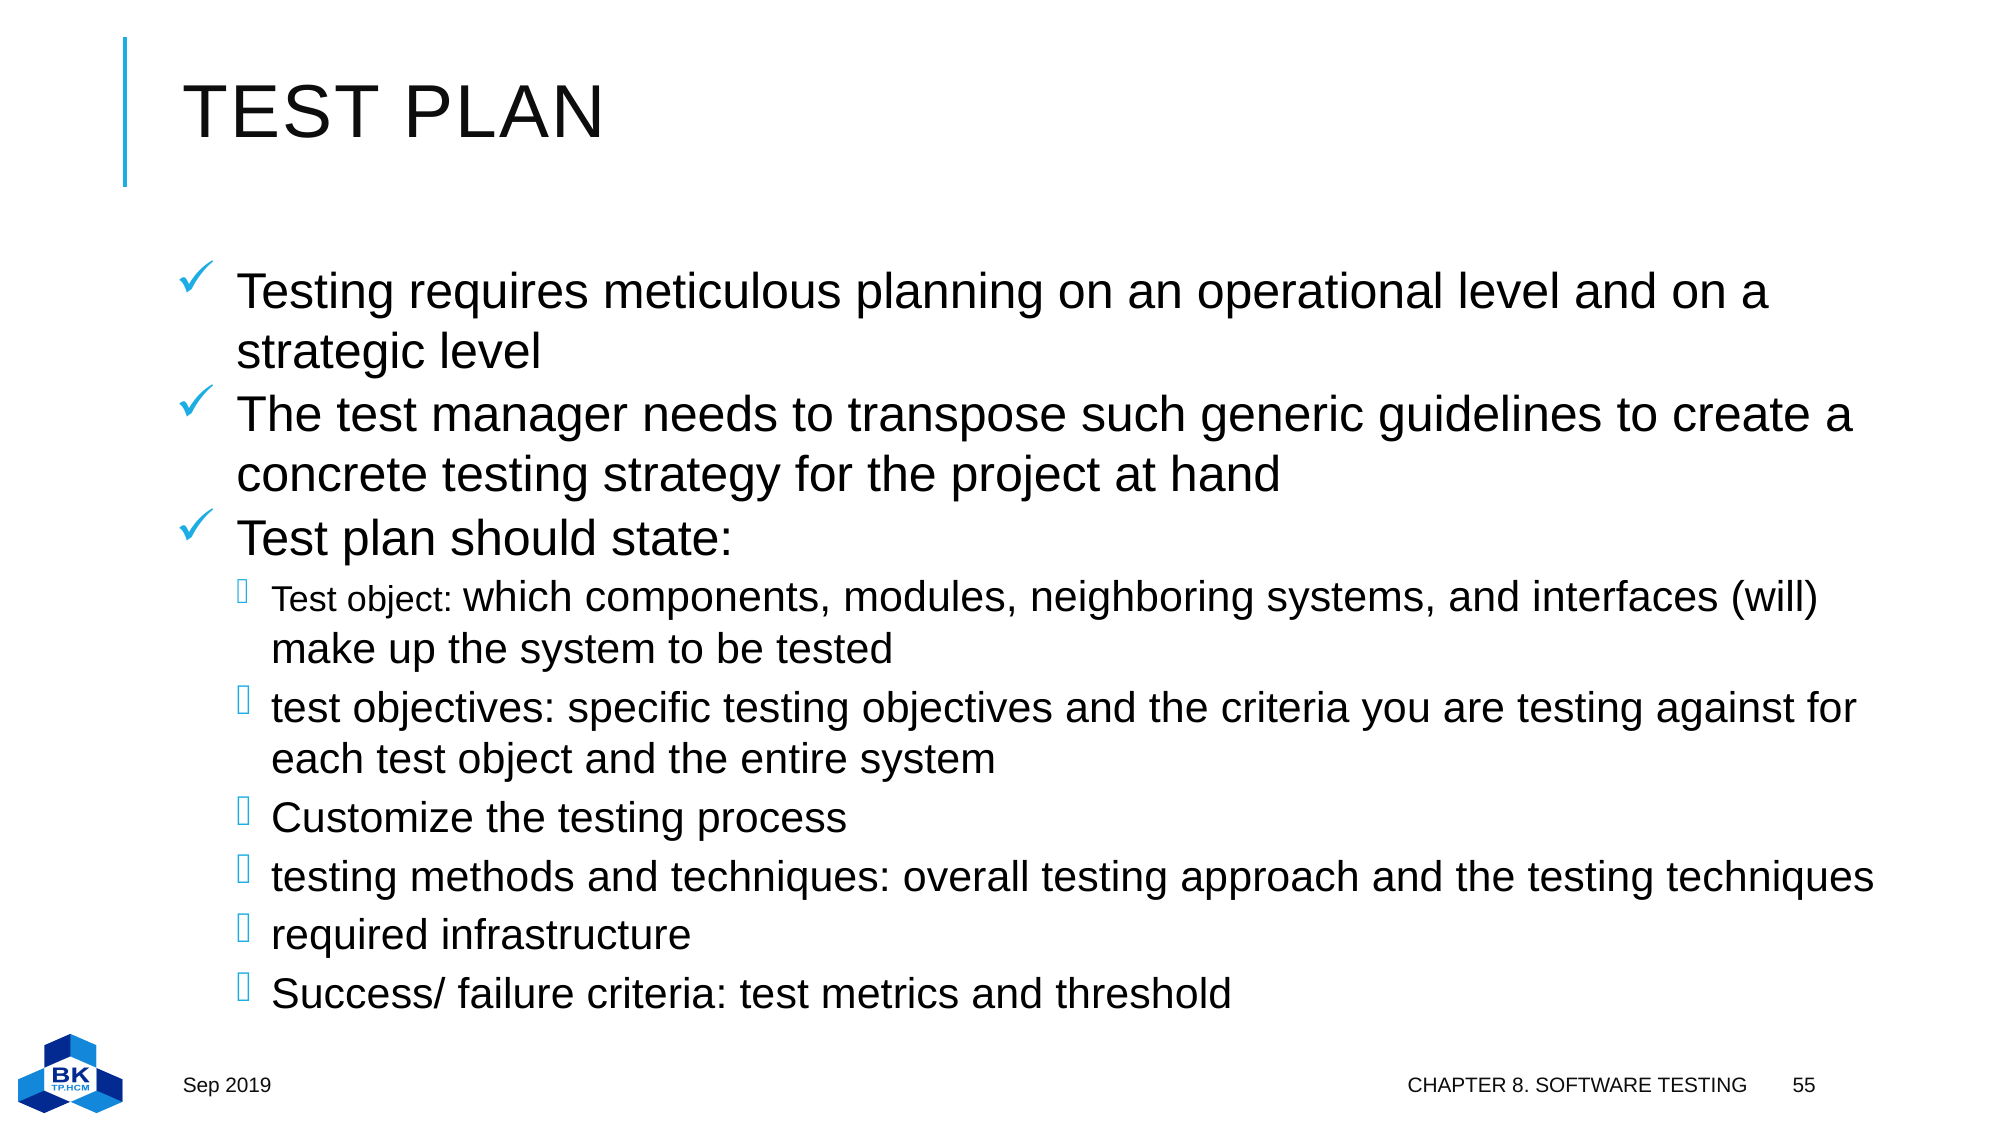

# TEST PLAN
Testing requires meticulous planning on an operational level and on a strategic level
The test manager needs to transpose such generic guidelines to create a concrete testing strategy for the project at hand
Test plan should state:
Test object: which components, modules, neighboring systems, and interfaces (will) make up the system to be tested
test objectives: specific testing objectives and the criteria you are testing against for each test object and the entire system
Customize the testing process
testing methods and techniques: overall testing approach and the testing techniques
required infrastructure
Success/ failure criteria: test metrics and threshold

Sep 2019
Chapter 8. Software testing
55